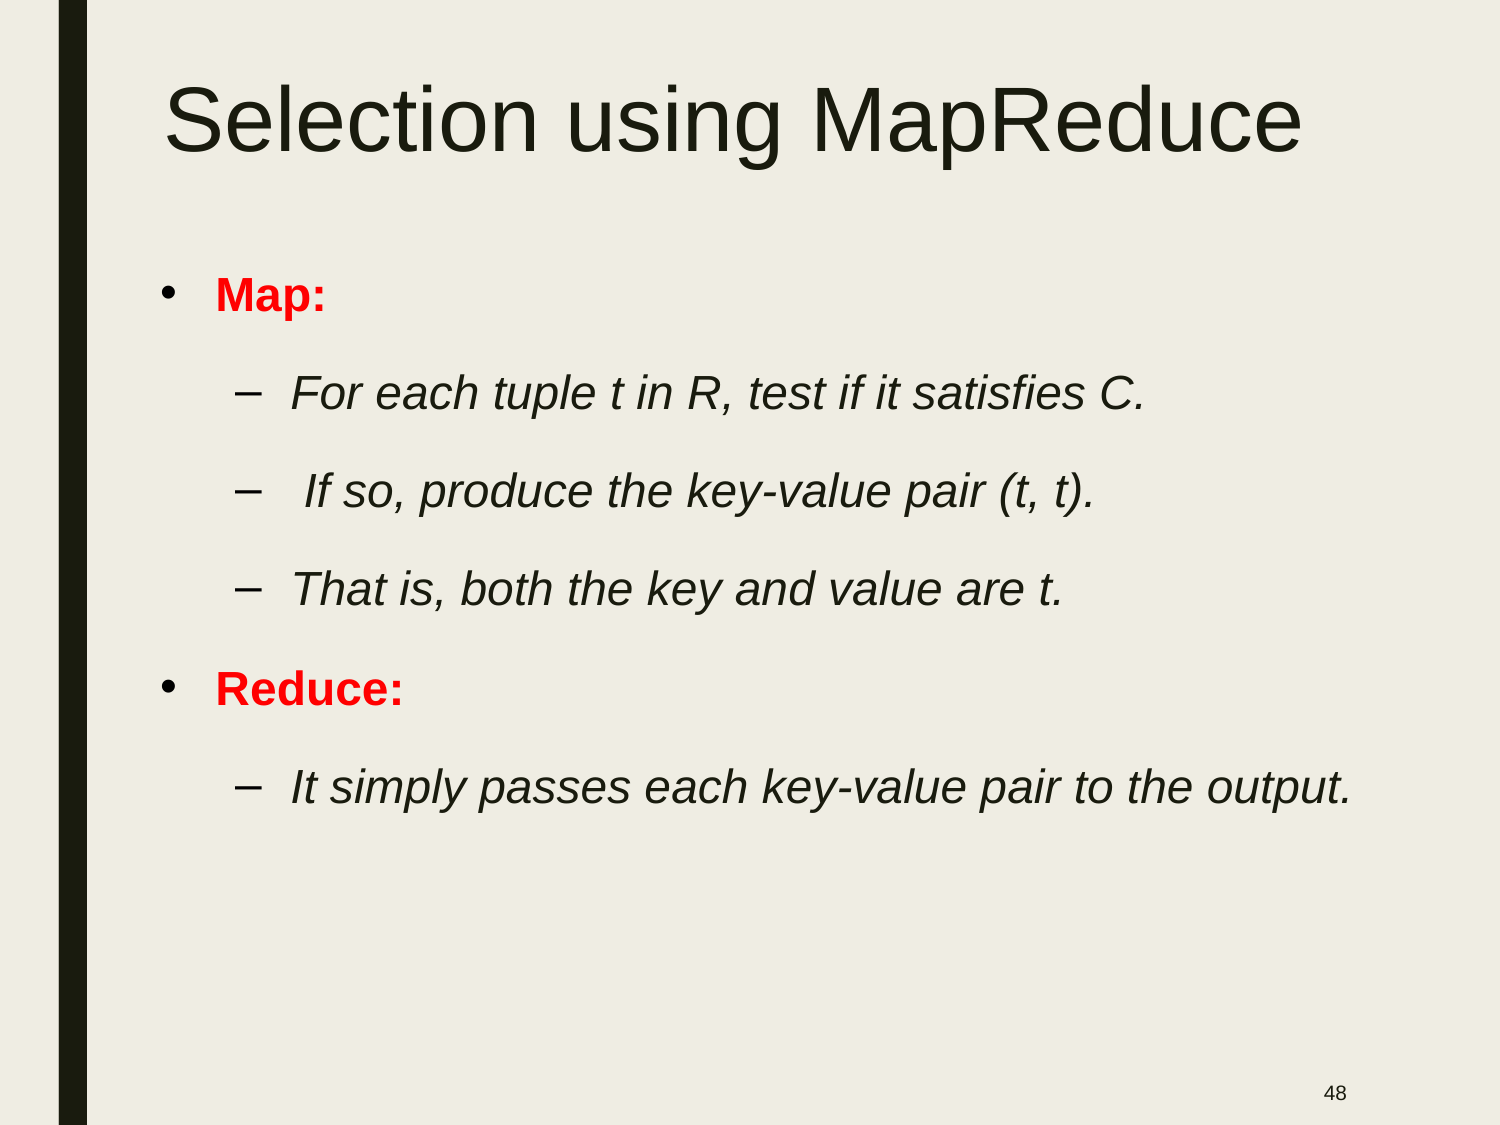

# Selection using MapReduce
Map:
For each tuple t in R, test if it satisfies C.
 If so, produce the key-value pair (t, t).
That is, both the key and value are t.
Reduce:
It simply passes each key-value pair to the output.
48